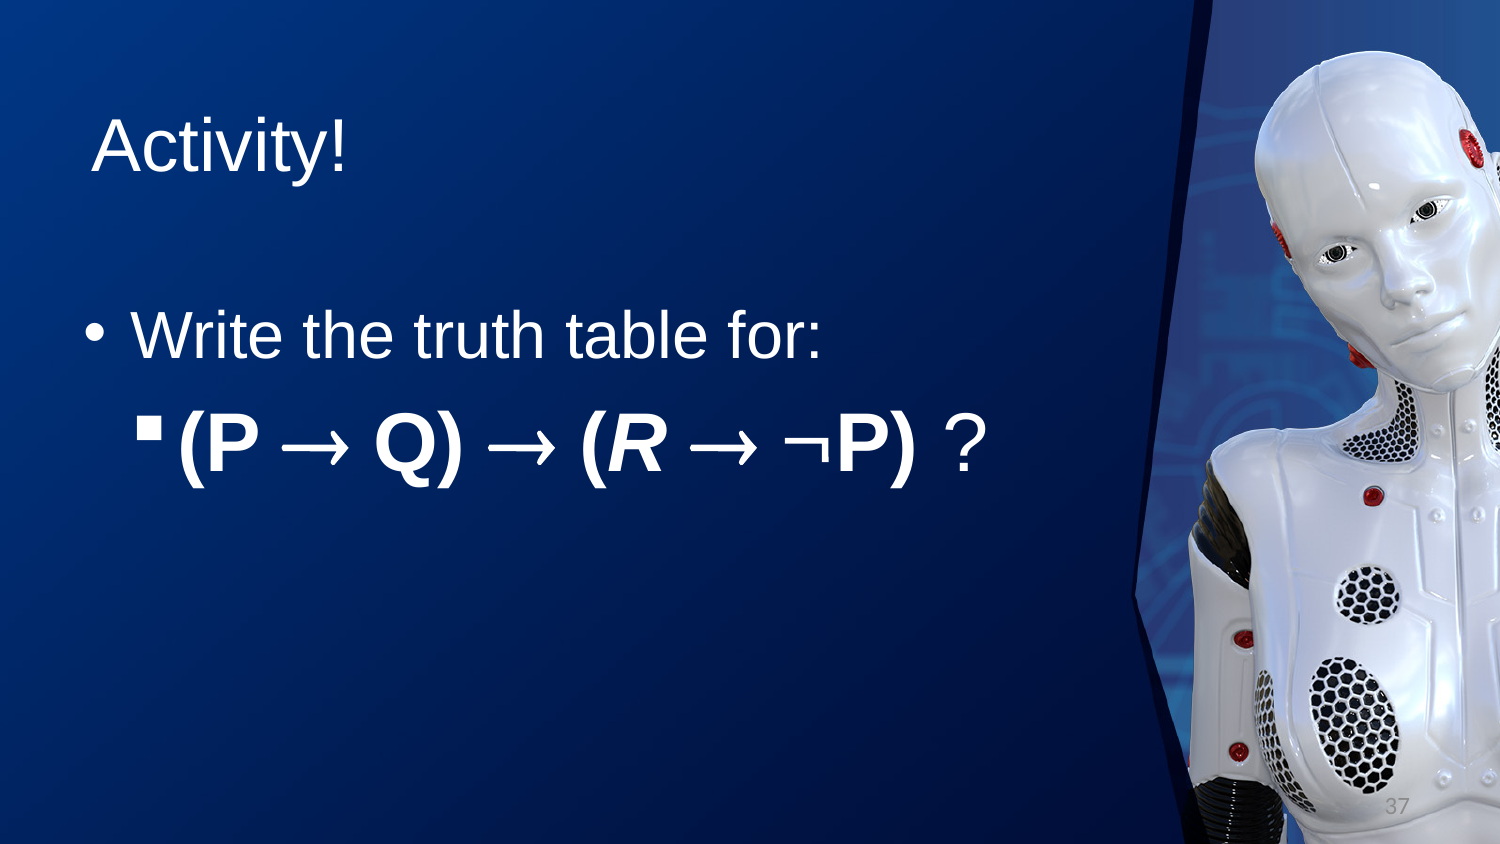

# Activity!
 Write the truth table for:
(P → Q) → (R → ¬P) ?
37